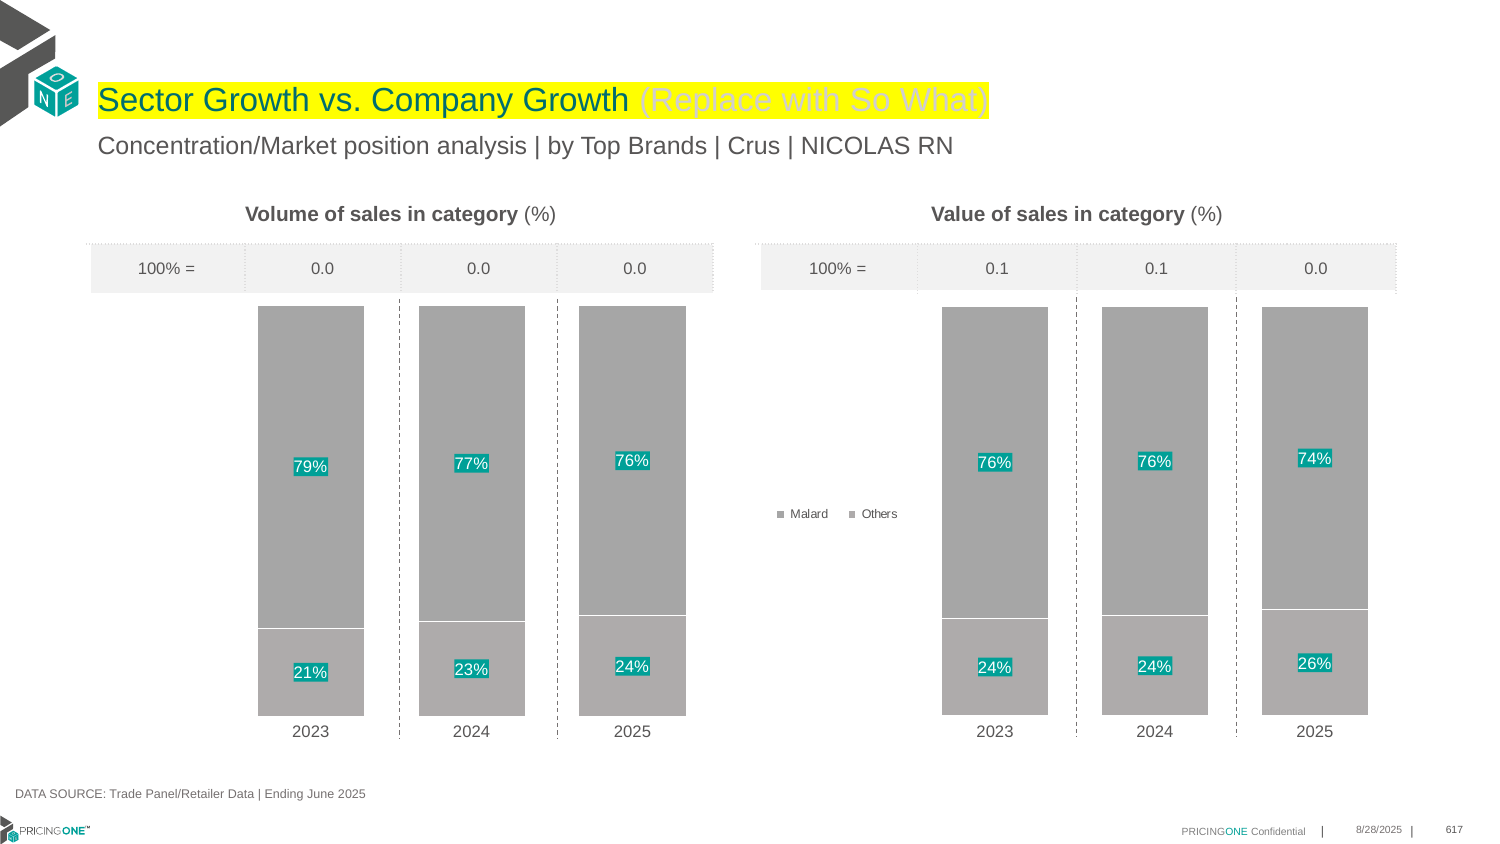

# Sector Growth vs. Company Growth (Replace with So What)
Concentration/Market position analysis | by Top Brands | Crus | NICOLAS RN
| Volume of sales in category (%) |  |  |  |
| --- | --- | --- | --- |
| 100% = | 0.0 | 0.0 | 0.0 |
| Value of sales in category (%) |  |  |  |
| --- | --- | --- | --- |
| 100% = | 0.1 | 0.1 | 0.0 |

### Chart

| Category | Others | Malard |
|---|---|---|
| 2023 | 0.2147058823529412 | 0.7852941176470588 |
| 2024 | 0.23134953897736799 | 0.768650461022632 |
| 2025 | 0.24416135881104034 | 0.7558386411889597 |

### Chart

| Category | Others | Malard |
|---|---|---|
| 2023 | 0.23820764766539124 | 0.7617923523346088 |
| 2024 | 0.2435427455017174 | 0.7564572544982826 |
| 2025 | 0.25806962442925385 | 0.7419303755707461 |
DATA SOURCE: Trade Panel/Retailer Data | Ending June 2025

8/28/2025
617